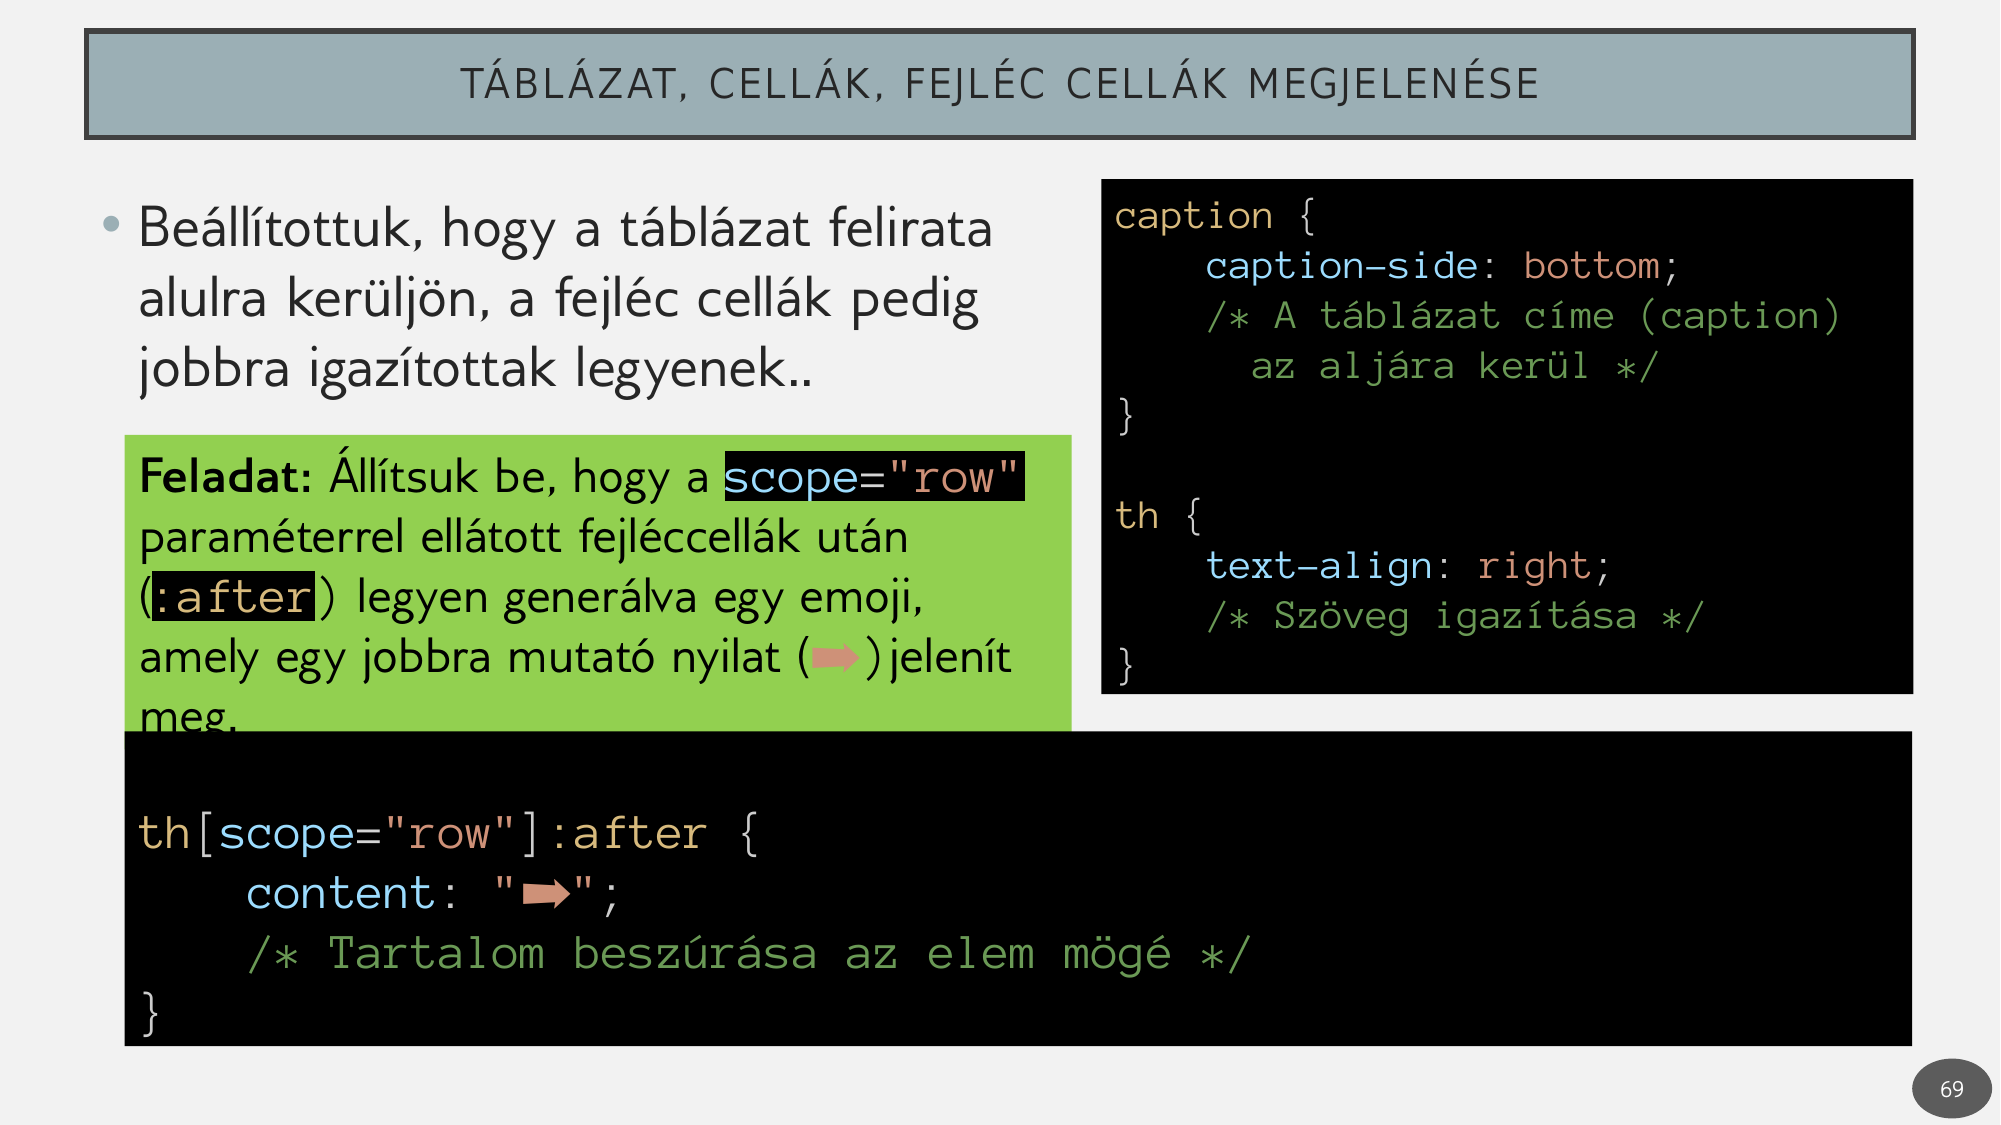

# Táblázat, cellák, fejléc cellák megjelenése
caption {
    caption-side: bottom;
    /* A táblázat címe (caption)
      az aljára kerül */
}
th {
    text-align: right;
    /* Szöveg igazítása */
}
Beállítottuk, hogy a táblázat felirata alulra kerüljön, a fejléc cellák pedig jobbra igazítottak legyenek..
Feladat: Állítsuk be, hogy a scope="row" paraméterrel ellátott fejléccellák után (:after) legyen generálva egy emoji, amely egy jobbra mutató nyilat (➡️)jelenít meg.
th[scope="row"]:after {
    content: "➡️";
    /* Tartalom beszúrása az elem mögé */
}
69